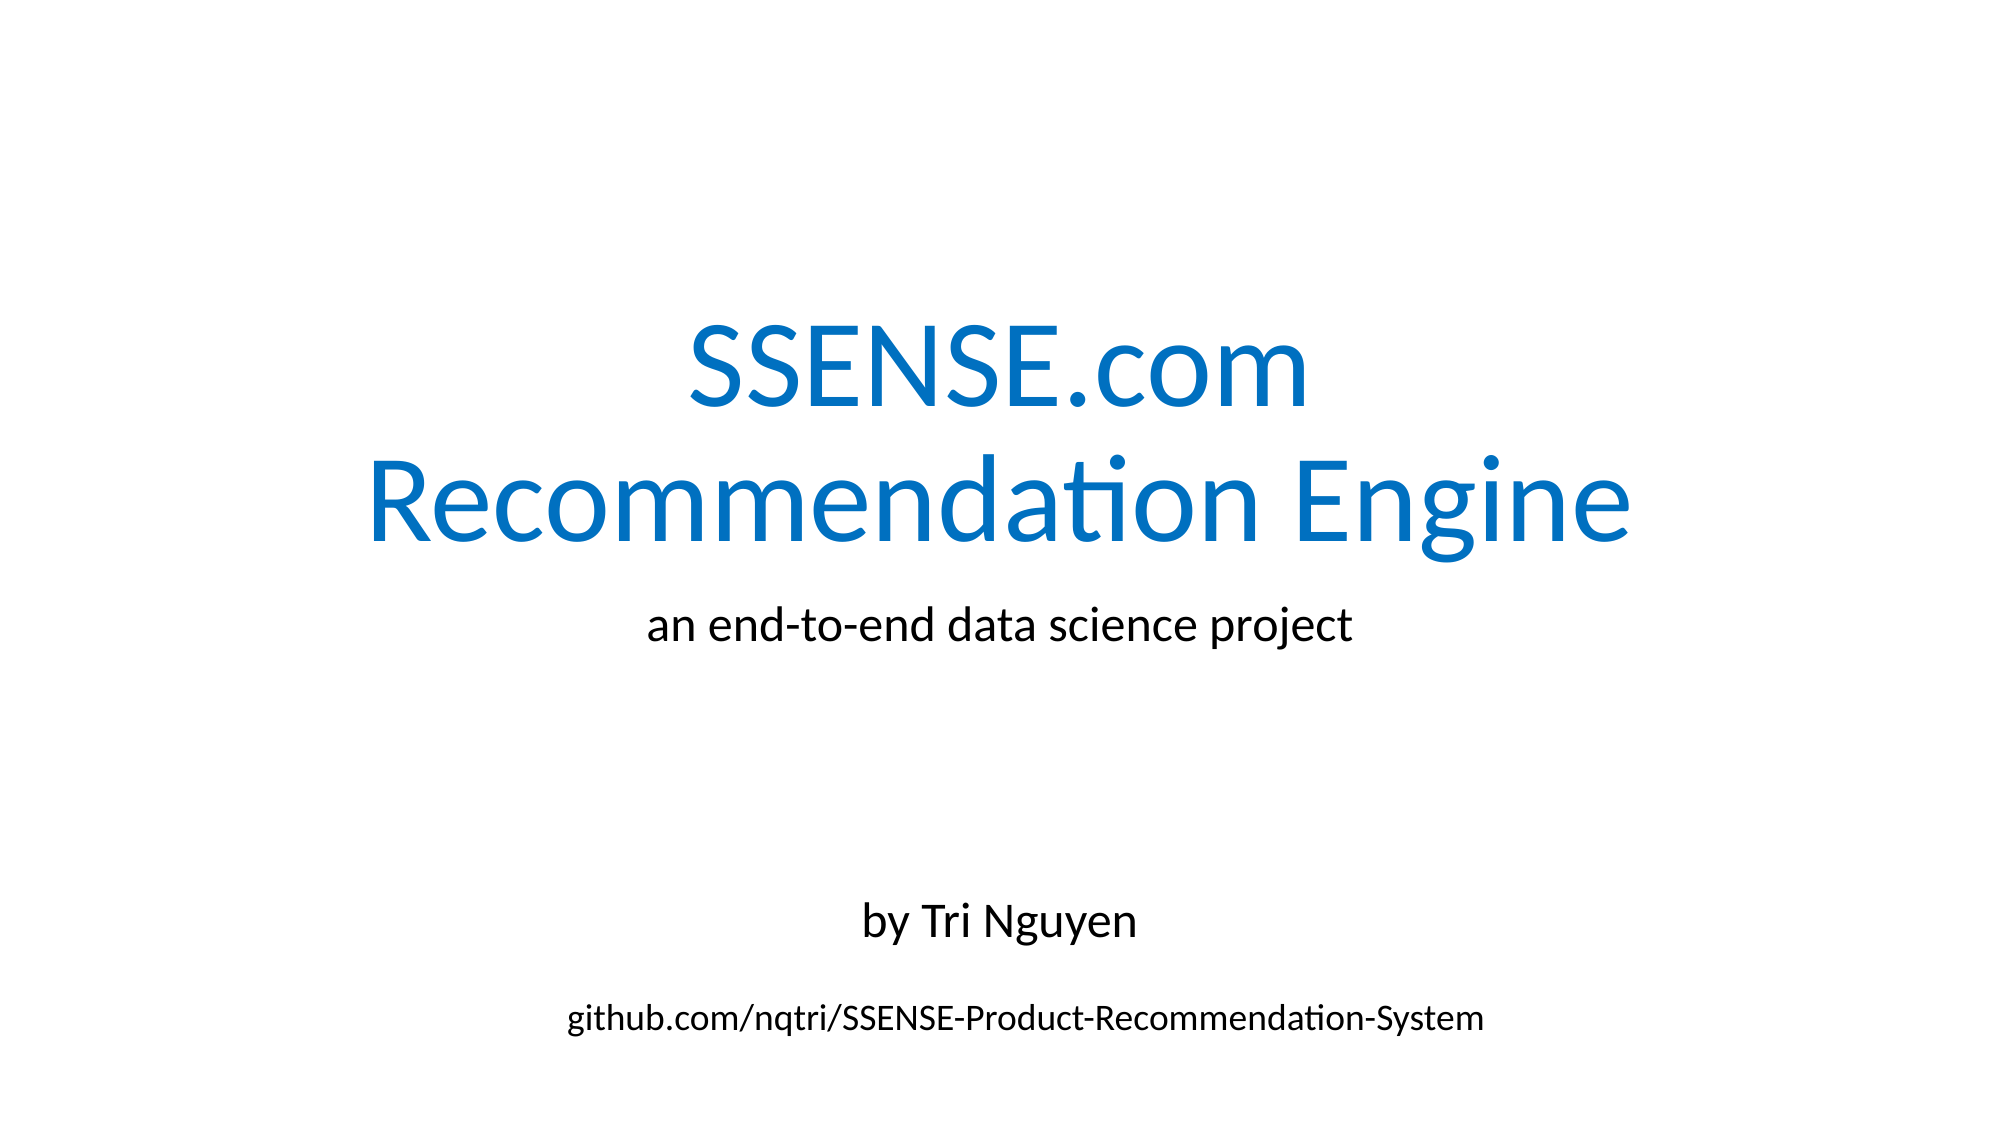

# SSENSE.com Recommendation Engine
an end-to-end data science project
by Tri Nguyen
github.com/nqtri/SSENSE-Product-Recommendation-System